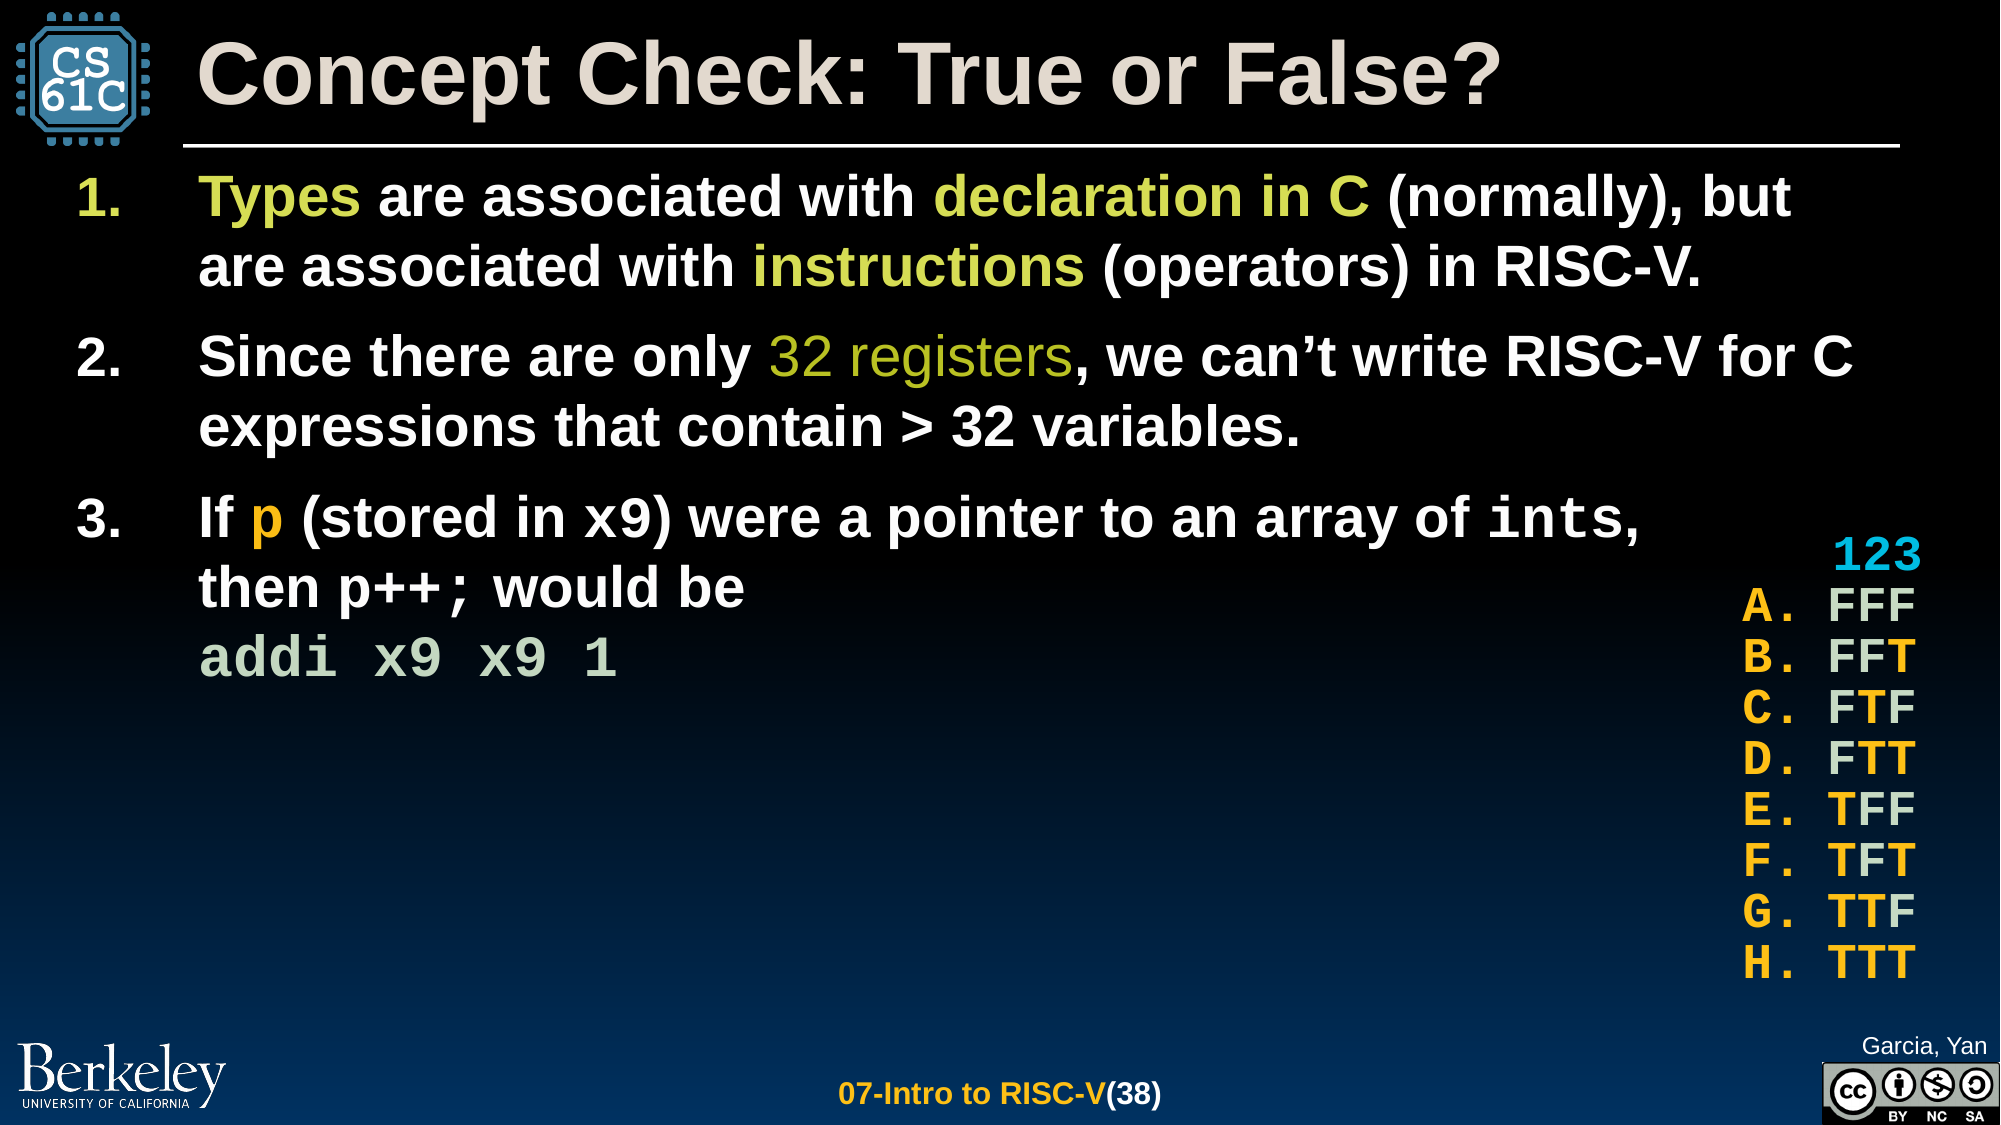

# Concept Check: True or False?
Types are associated with declaration in C (normally), but are associated with instructions (operators) in RISC-V.
Since there are only 32 registers, we can’t write RISC-V for C expressions that contain > 32 variables.
If p (stored in x9) were a pointer to an array of ints,
then p++; would be
addi x9 x9 1

   123
FFF
FFT
FTF
FTT
TFF
TFT
TTF
TTT